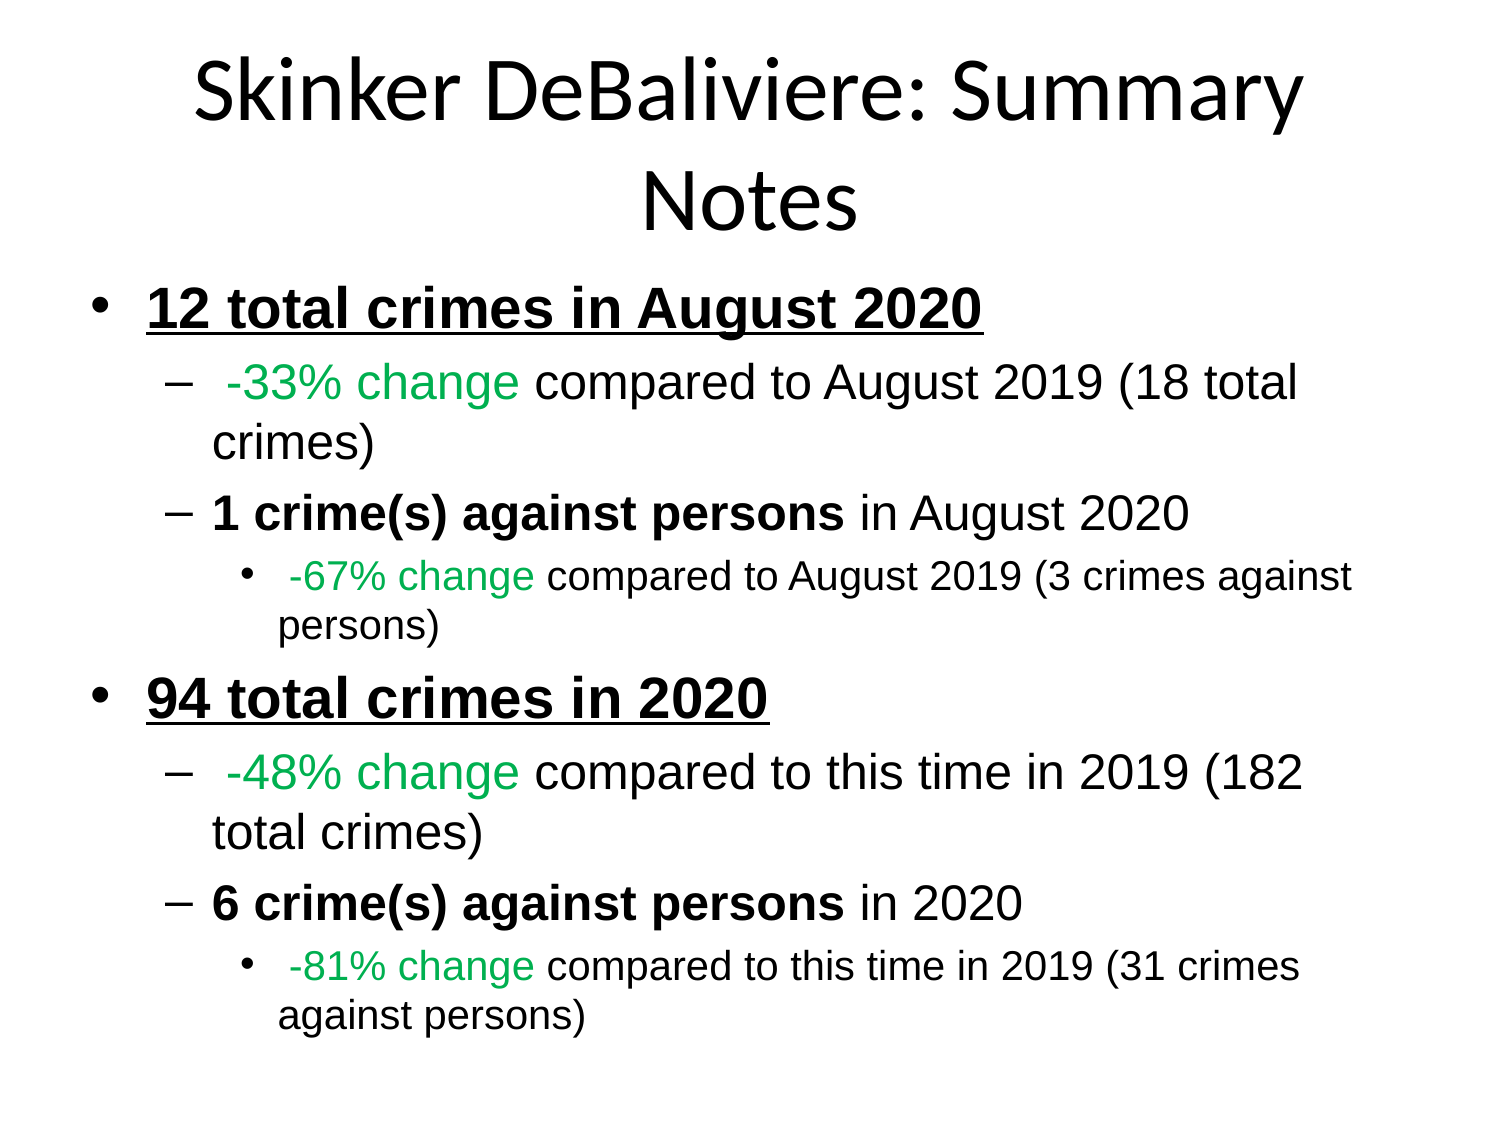

# Skinker DeBaliviere: Summary Notes
12 total crimes in August 2020
 -33% change compared to August 2019 (18 total crimes)
1 crime(s) against persons in August 2020
 -67% change compared to August 2019 (3 crimes against persons)
94 total crimes in 2020
 -48% change compared to this time in 2019 (182 total crimes)
6 crime(s) against persons in 2020
 -81% change compared to this time in 2019 (31 crimes against persons)